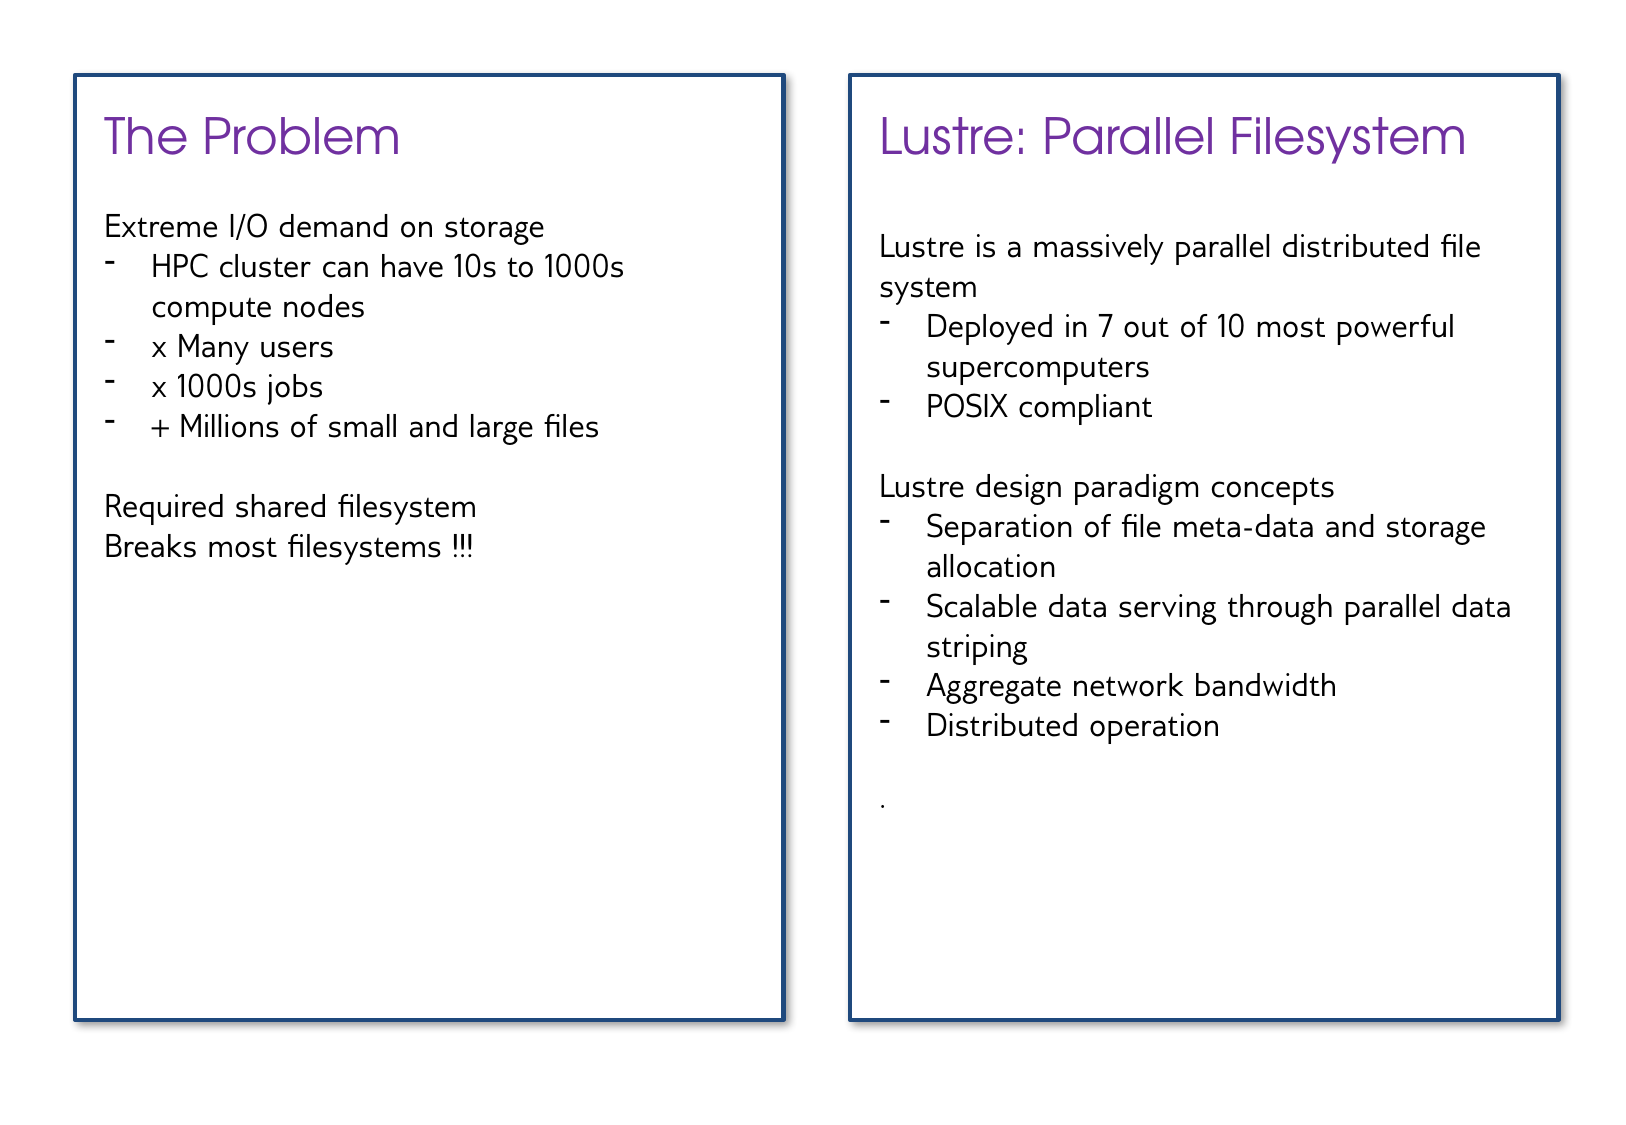

The Problem

Extreme I/O demand on storage
HPC cluster can have 10s to 1000s compute nodes
x Many users
x 1000s jobs
+ Millions of small and large files

Required shared filesystem
Breaks most filesystems !!!
Lustre: Parallel Filesystem

Lustre is a massively parallel distributed file system
Deployed in 7 out of 10 most powerful supercomputers
POSIX compliant

Lustre design paradigm concepts
Separation of file meta-data and storage allocation
Scalable data serving through parallel data striping
Aggregate network bandwidth
Distributed operation

·